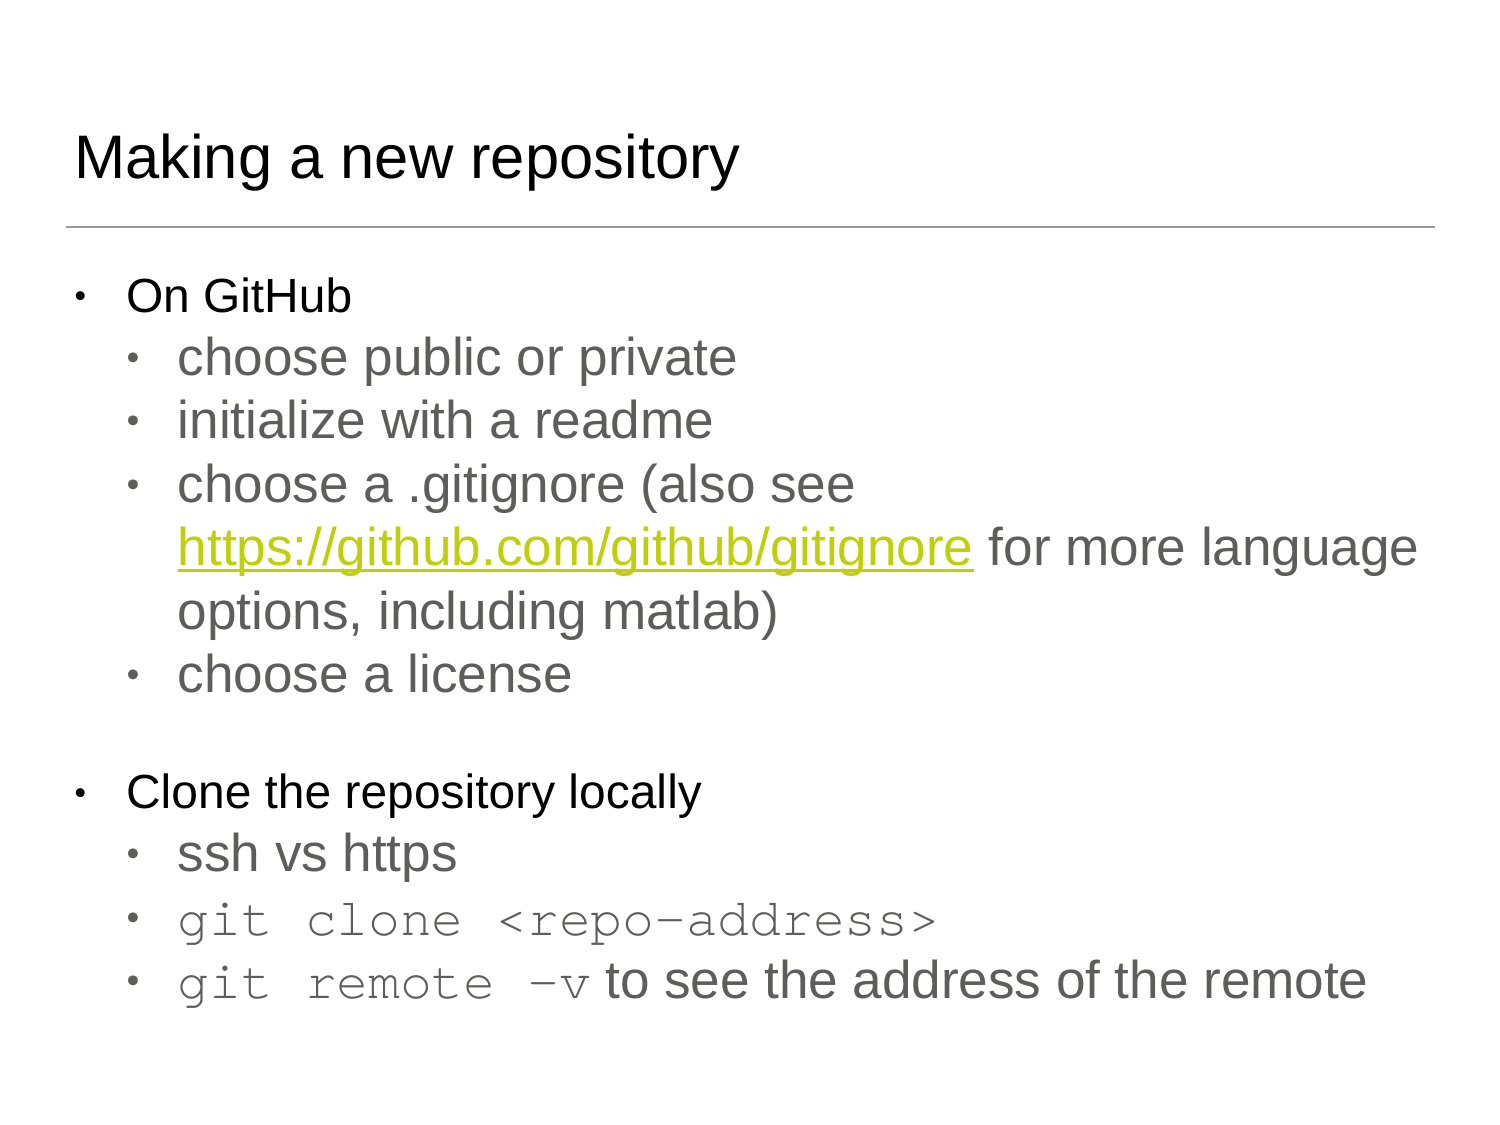

# Making a new repository
On GitHub
choose public or private
initialize with a readme
choose a .gitignore (also see https://github.com/github/gitignore for more language options, including matlab)
choose a license

Clone the repository locally
ssh vs https
git clone <repo-address>
git remote -v to see the address of the remote